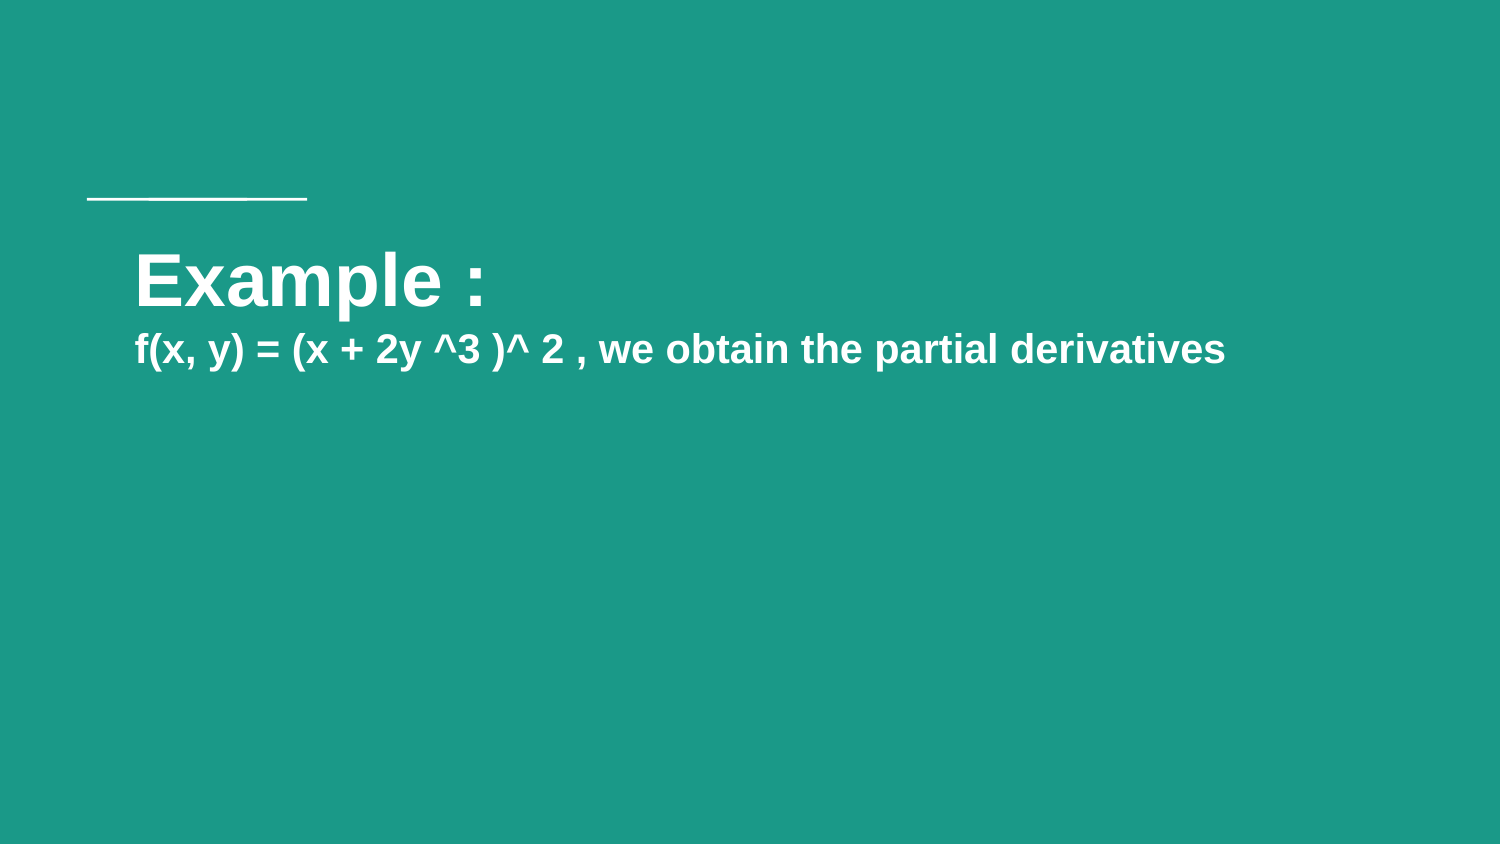

# Example :
f(x, y) = (x + 2y ^3 )^ 2 , we obtain the partial derivatives